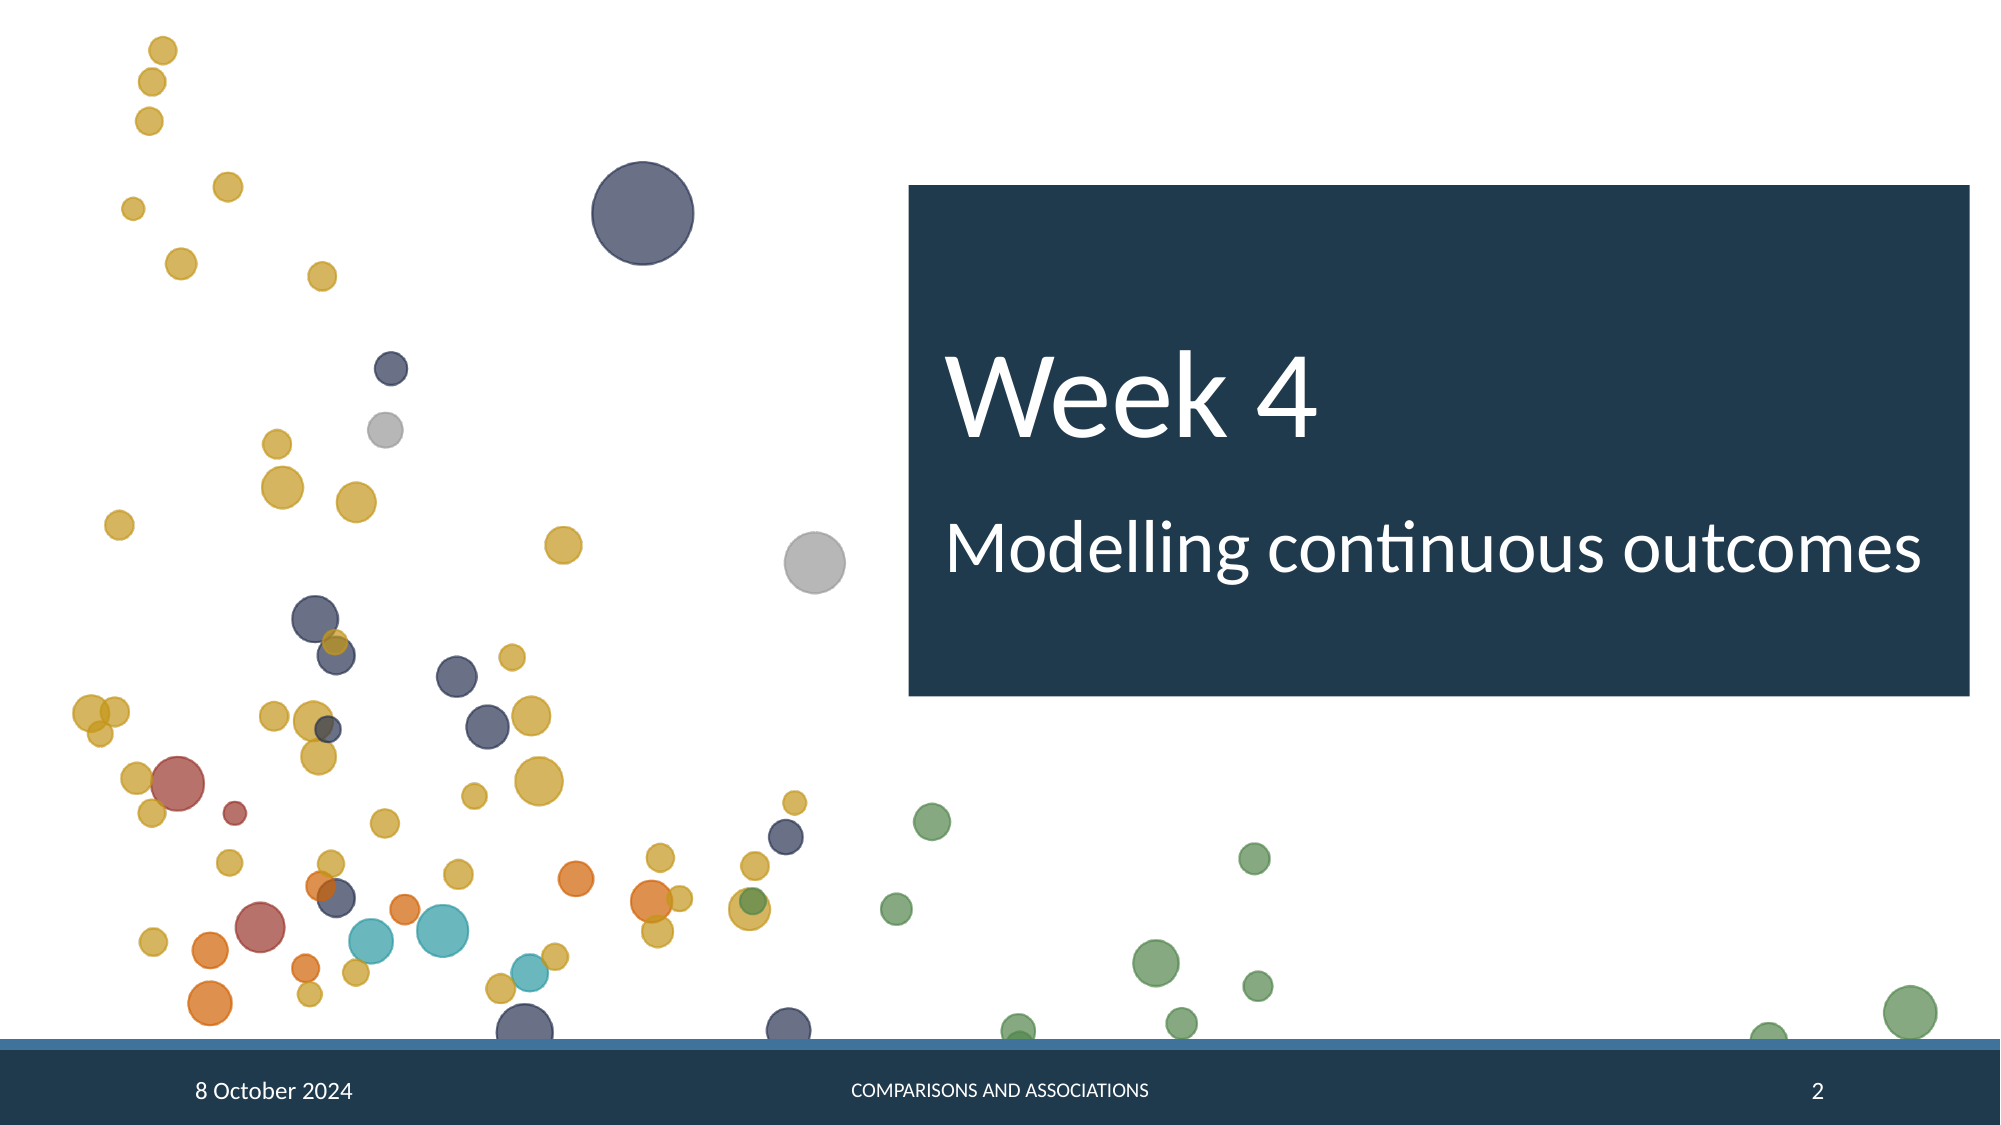

# Week 4
Modelling continuous outcomes
8 October 2024
Comparisons and Associations
2